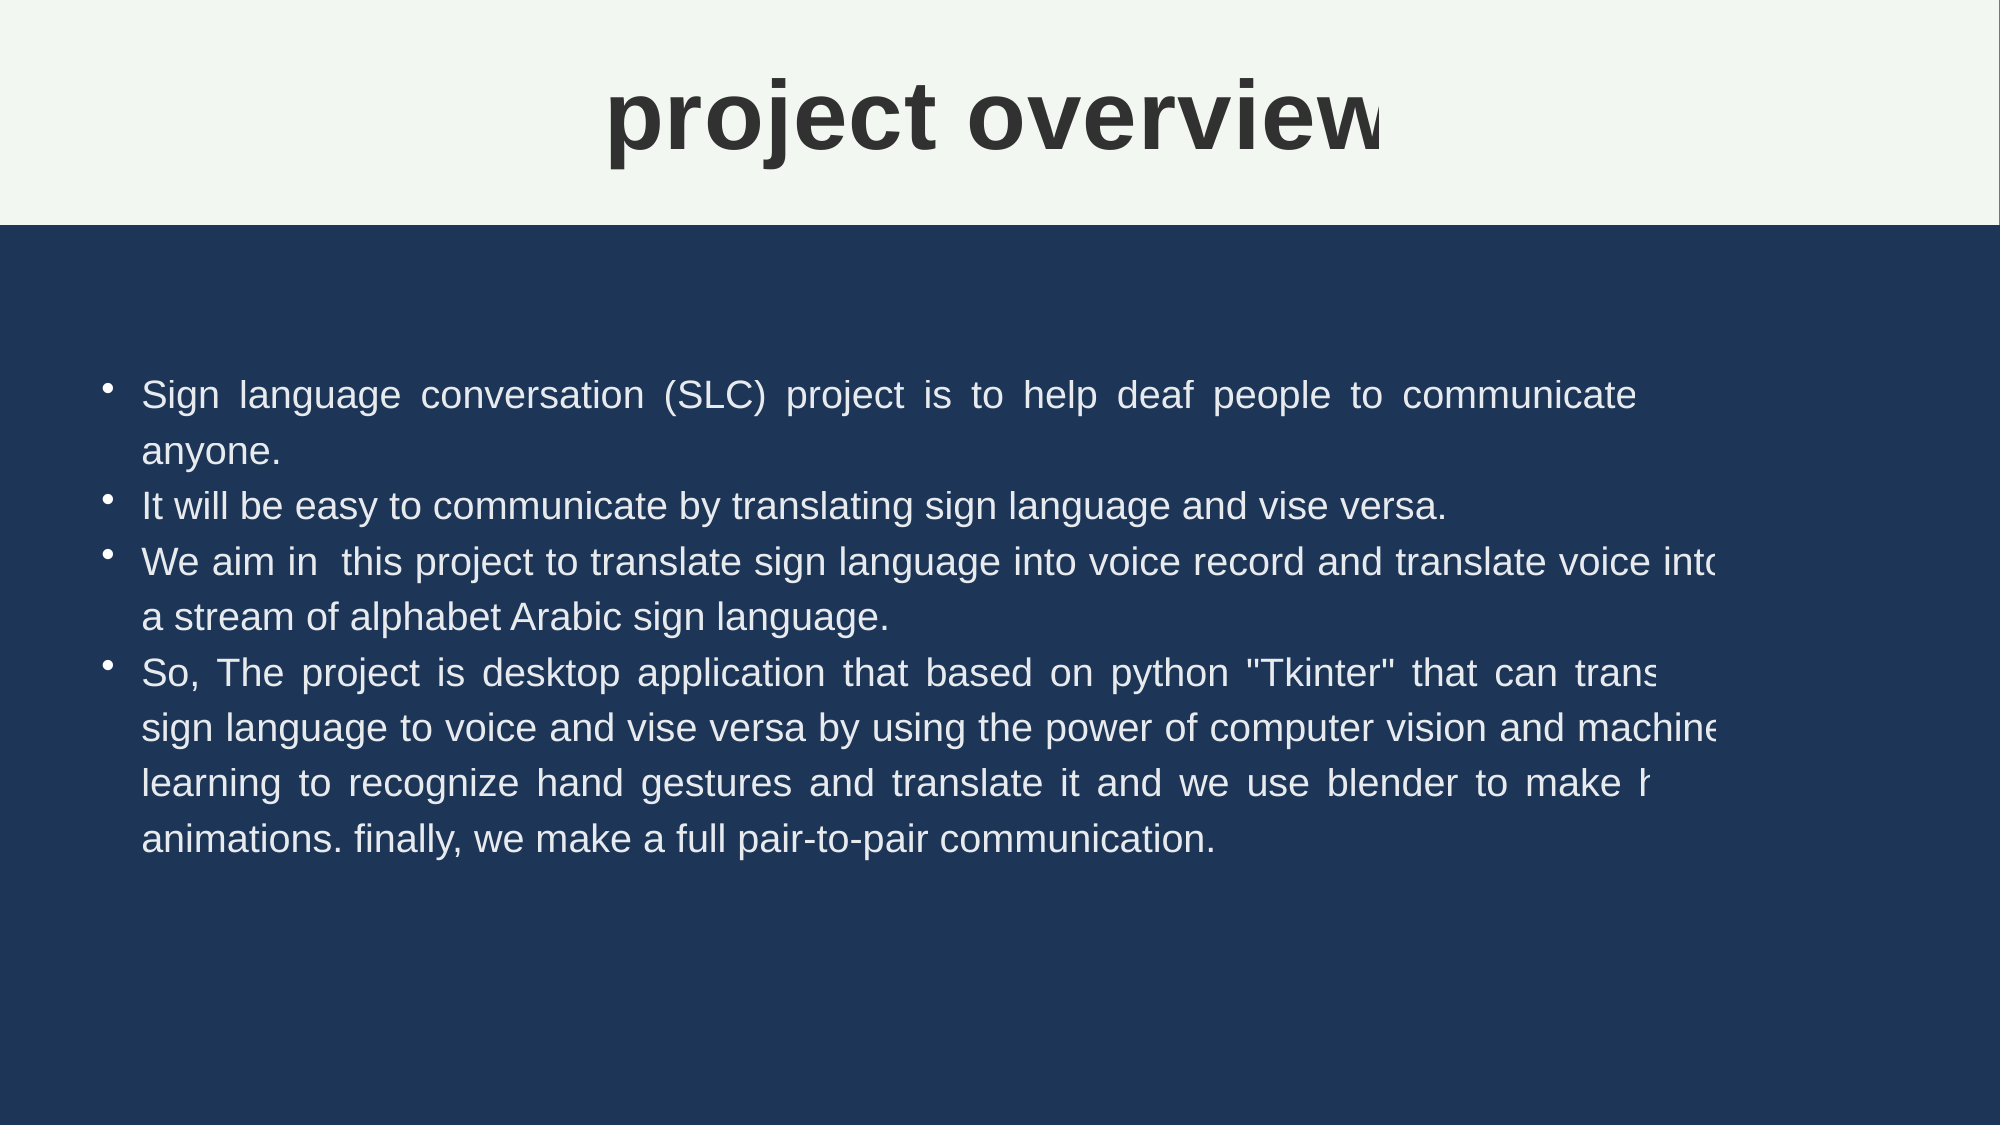

project overview
Sign language conversation (SLC) project is to help deaf people to communicate with anyone.
It will be easy to communicate by translating sign language and vise versa.
We aim in  this project to translate sign language into voice record and translate voice into a stream of alphabet Arabic sign language.
So, The project is desktop application that based on python "Tkinter" that can translate sign language to voice and vise versa by using the power of computer vision and machine learning to recognize hand gestures and translate it and we use blender to make hand animations. finally, we make a full pair-to-pair communication.